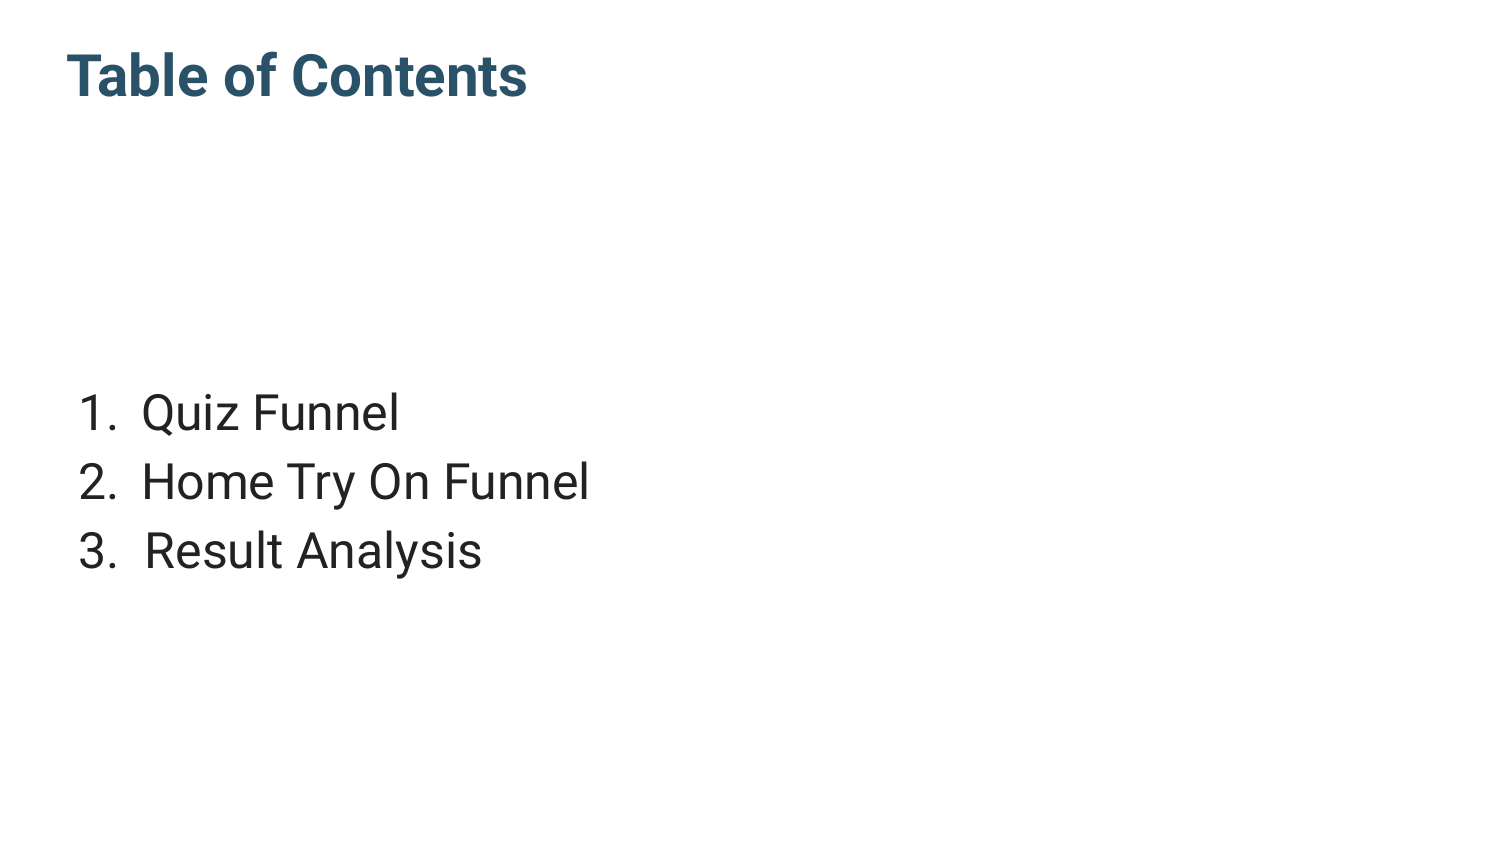

# Table of Contents
Quiz Funnel
Home Try On Funnel
3.  Result Analysis